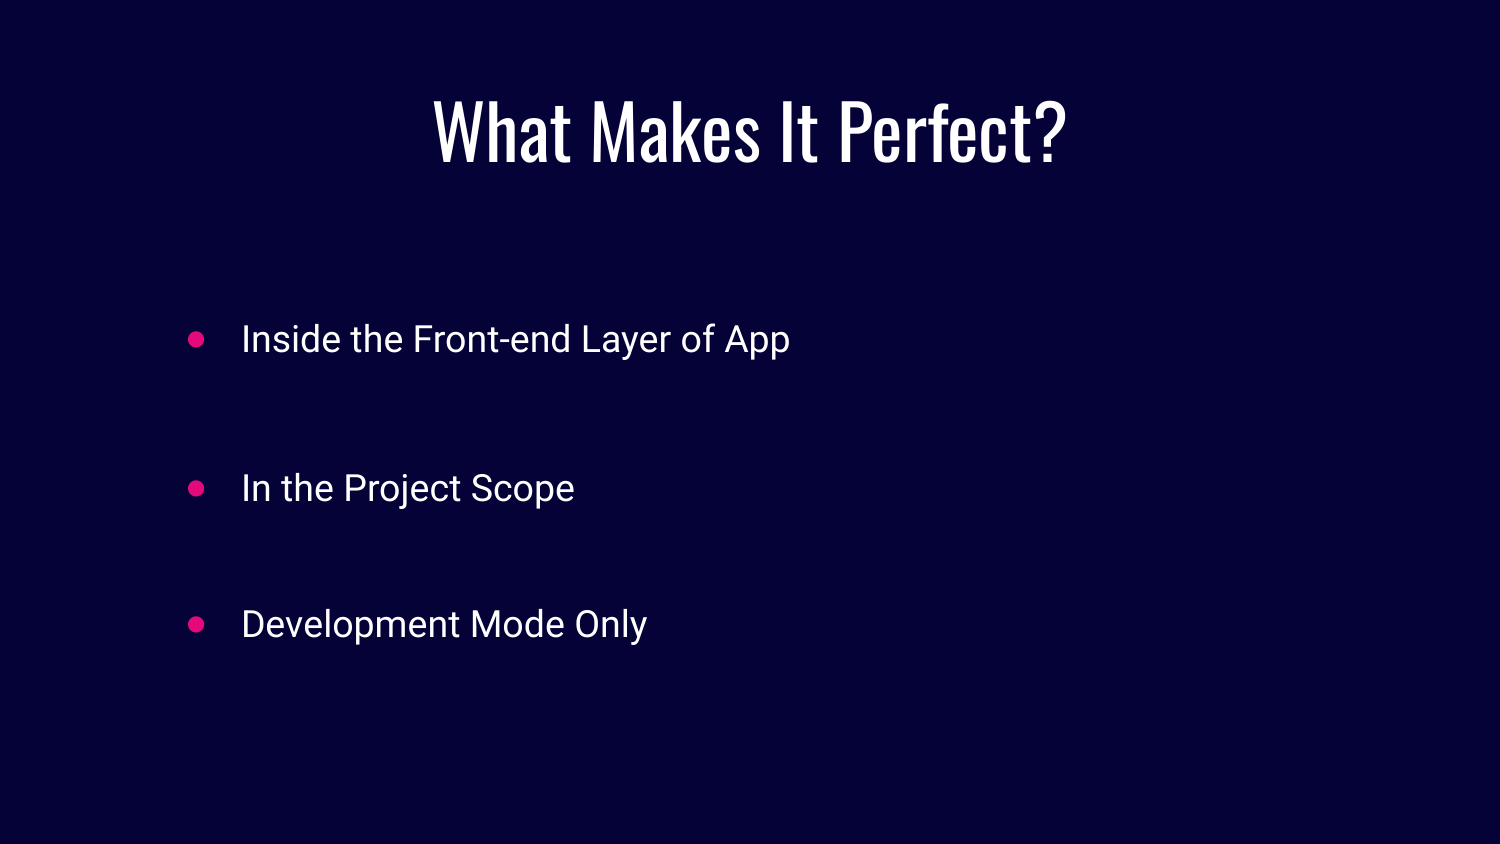

# What Makes It Perfect?
Inside the Front-end Layer of App
In the Project Scope
Development Mode Only